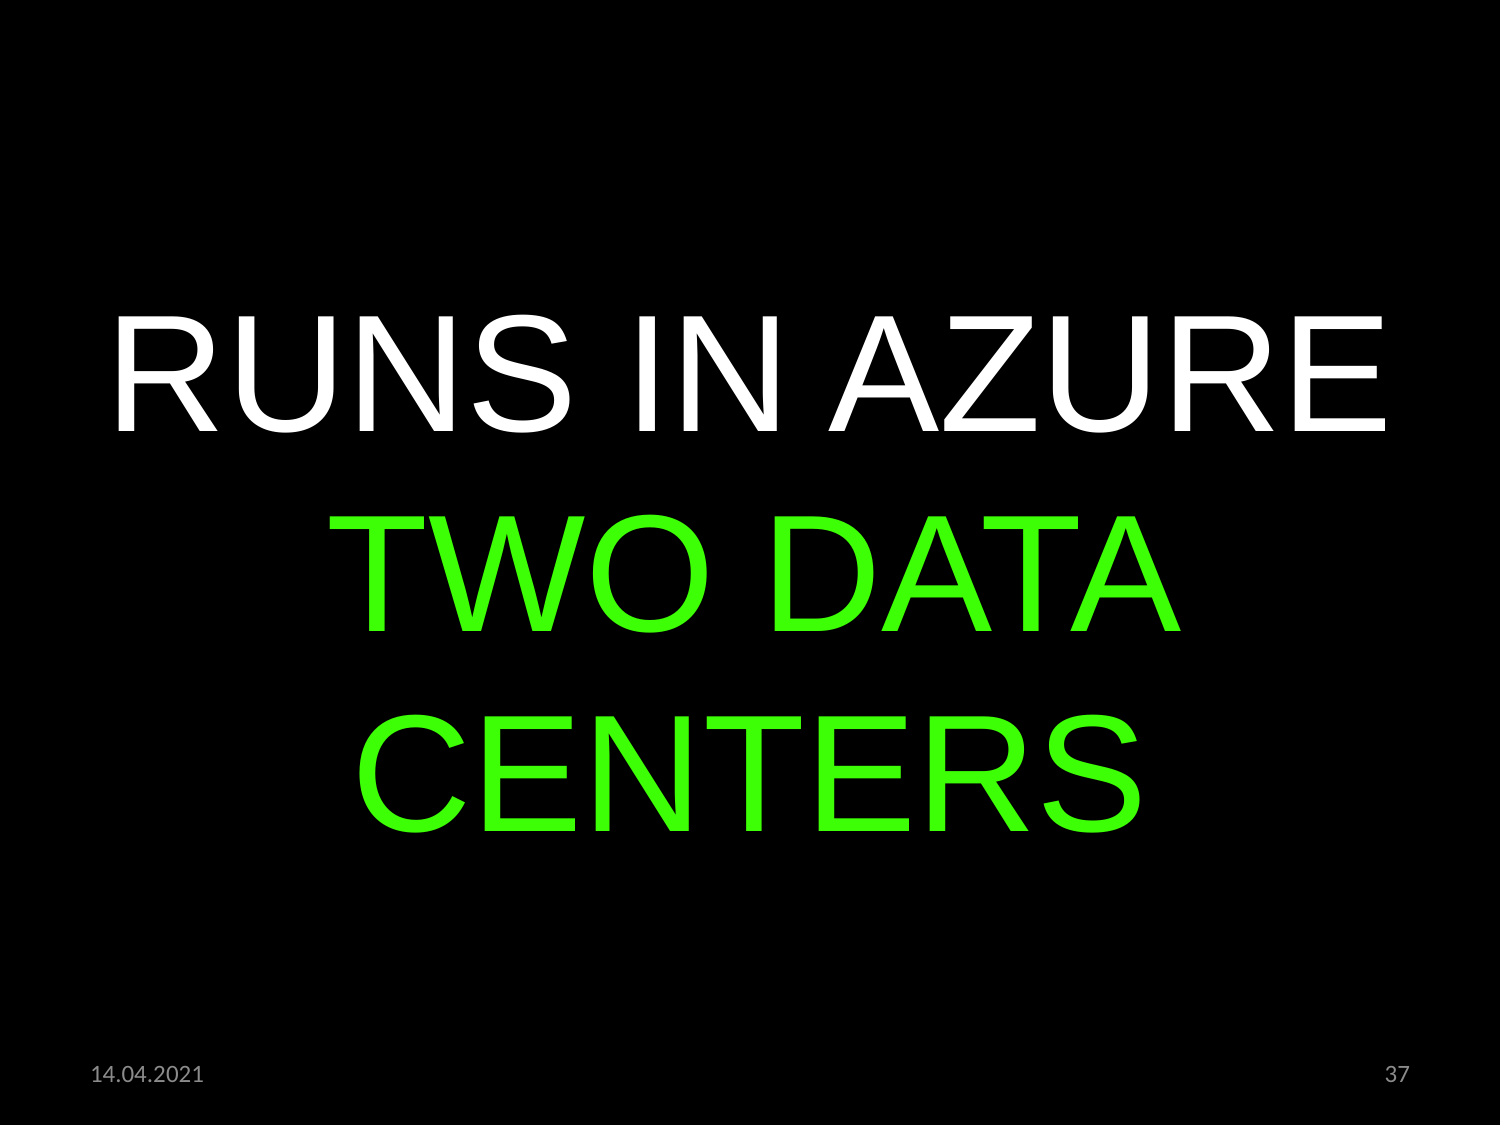

RUNS IN AZURE
TWO DATA CENTERS
14.04.2021
37